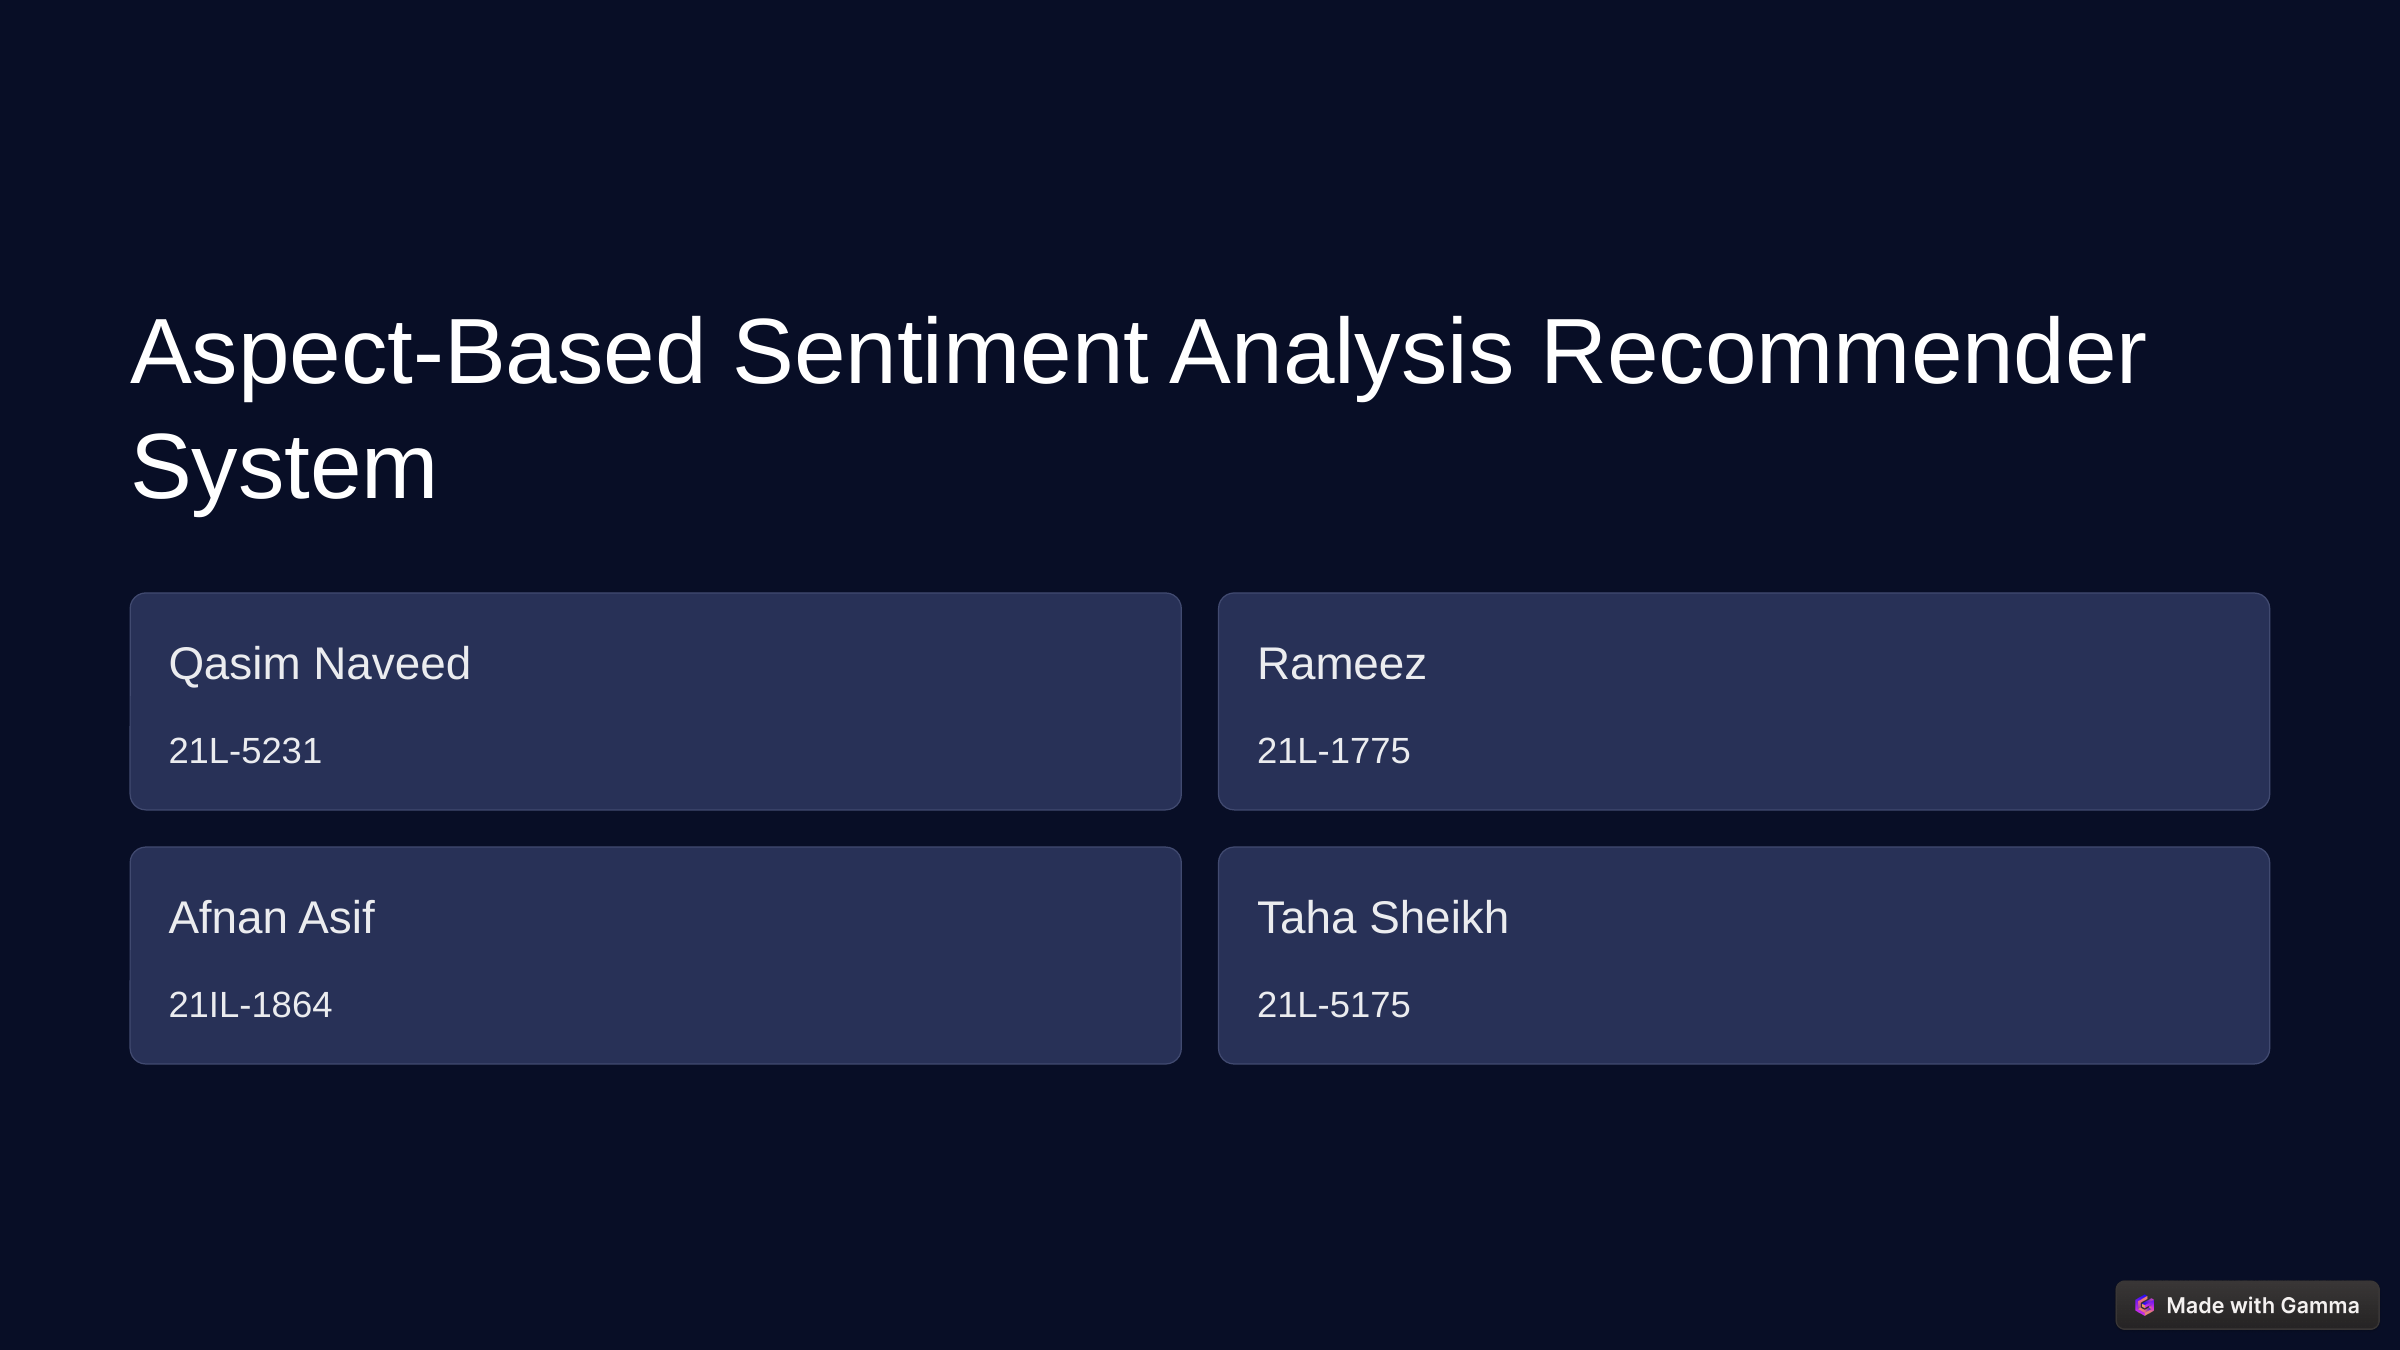

Aspect-Based Sentiment Analysis Recommender System

Qasim Naveed
Rameez
21L-5231
21L-1775

Afnan Asif
Taha Sheikh
21IL-1864
21L-5175